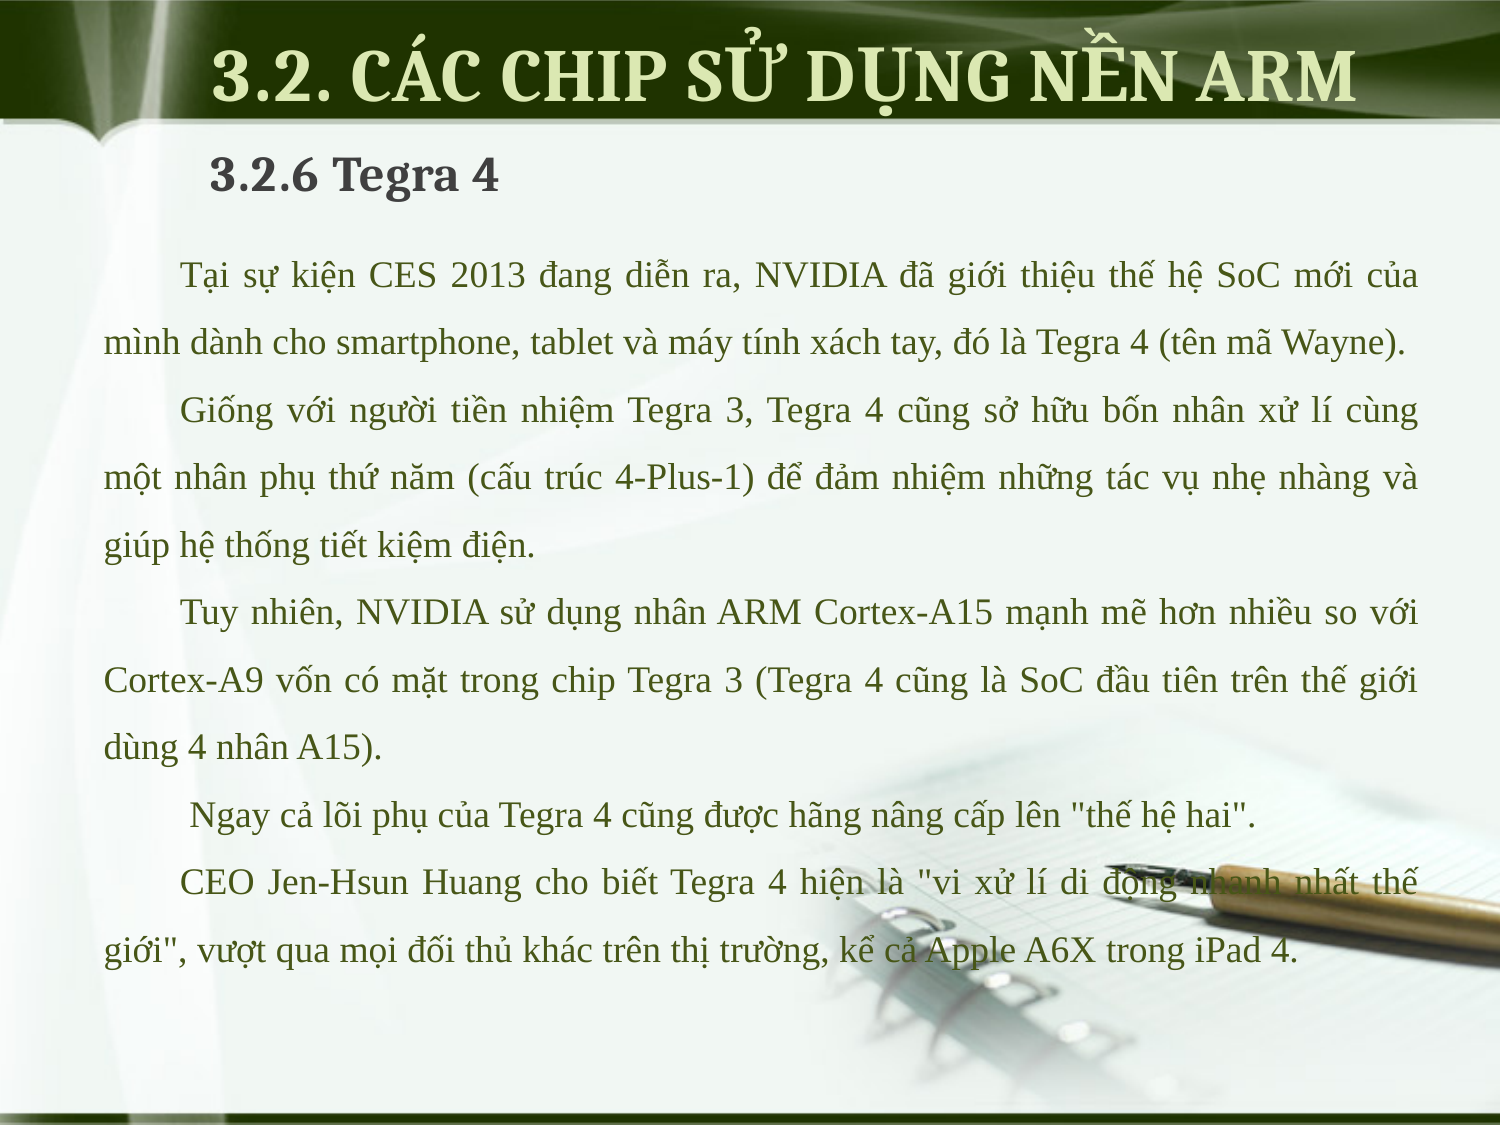

# 3.2. CÁC CHIP SỬ DỤNG NỀN ARM
3.2.6 Tegra 4
Tại sự kiện CES 2013 đang diễn ra, NVIDIA đã giới thiệu thế hệ SoC mới của mình dành cho smartphone, tablet và máy tính xách tay, đó là Tegra 4 (tên mã Wayne).
Giống với người tiền nhiệm Tegra 3, Tegra 4 cũng sở hữu bốn nhân xử lí cùng một nhân phụ thứ năm (cấu trúc 4-Plus-1) để đảm nhiệm những tác vụ nhẹ nhàng và giúp hệ thống tiết kiệm điện.
Tuy nhiên, NVIDIA sử dụng nhân ARM Cortex-A15 mạnh mẽ hơn nhiều so với Cortex-A9 vốn có mặt trong chip Tegra 3 (Tegra 4 cũng là SoC đầu tiên trên thế giới dùng 4 nhân A15).
 Ngay cả lõi phụ của Tegra 4 cũng được hãng nâng cấp lên "thế hệ hai".
CEO Jen-Hsun Huang cho biết Tegra 4 hiện là "vi xử lí di động nhanh nhất thế giới", vượt qua mọi đối thủ khác trên thị trường, kể cả Apple A6X trong iPad 4.